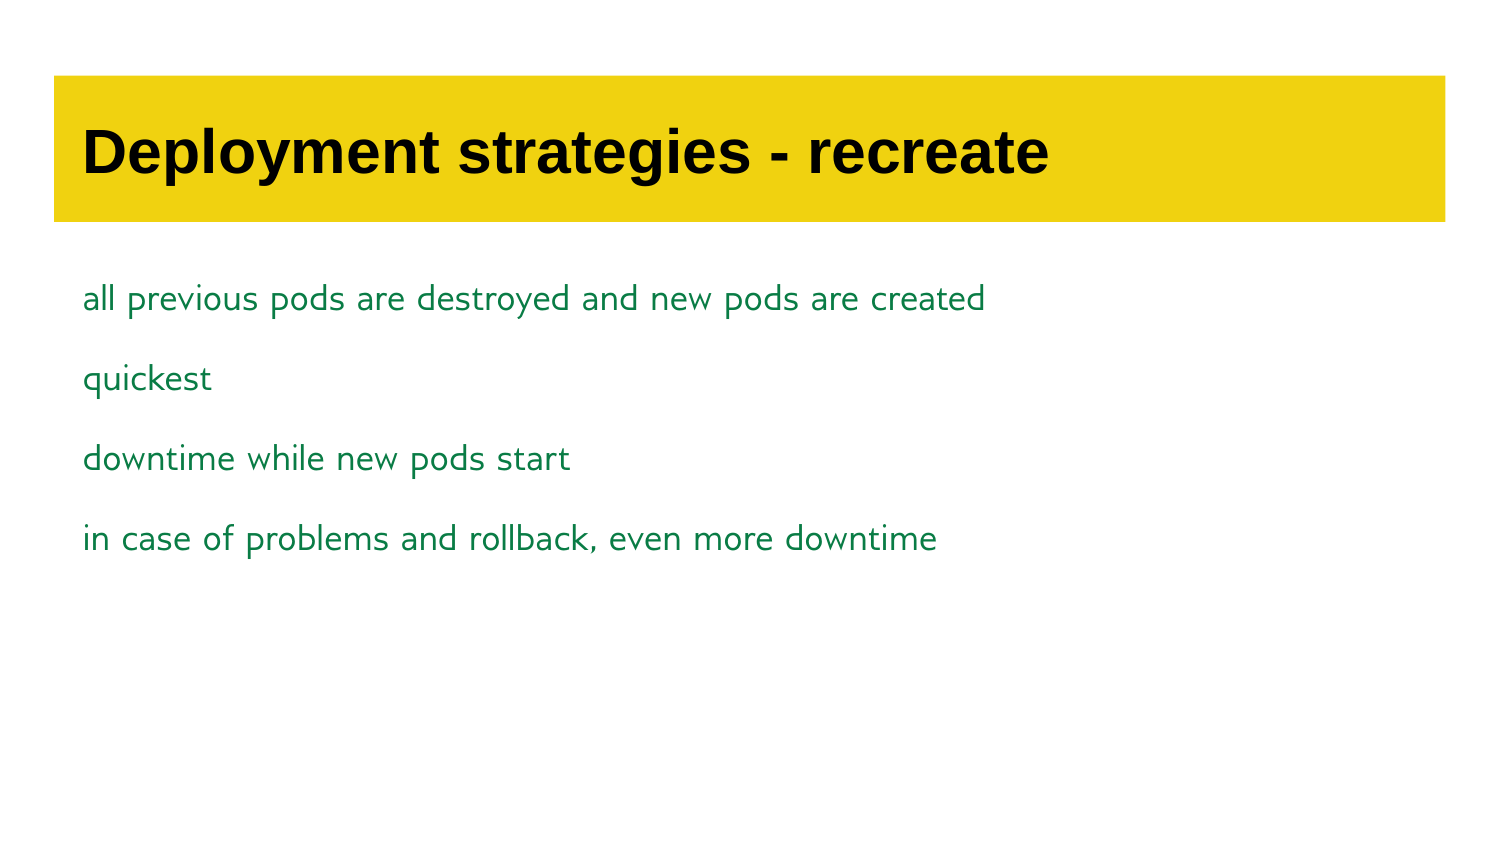

# Deployment strategies - recreate
all previous pods are destroyed and new pods are created

quickest

downtime while new pods start

in case of problems and rollback, even more downtime